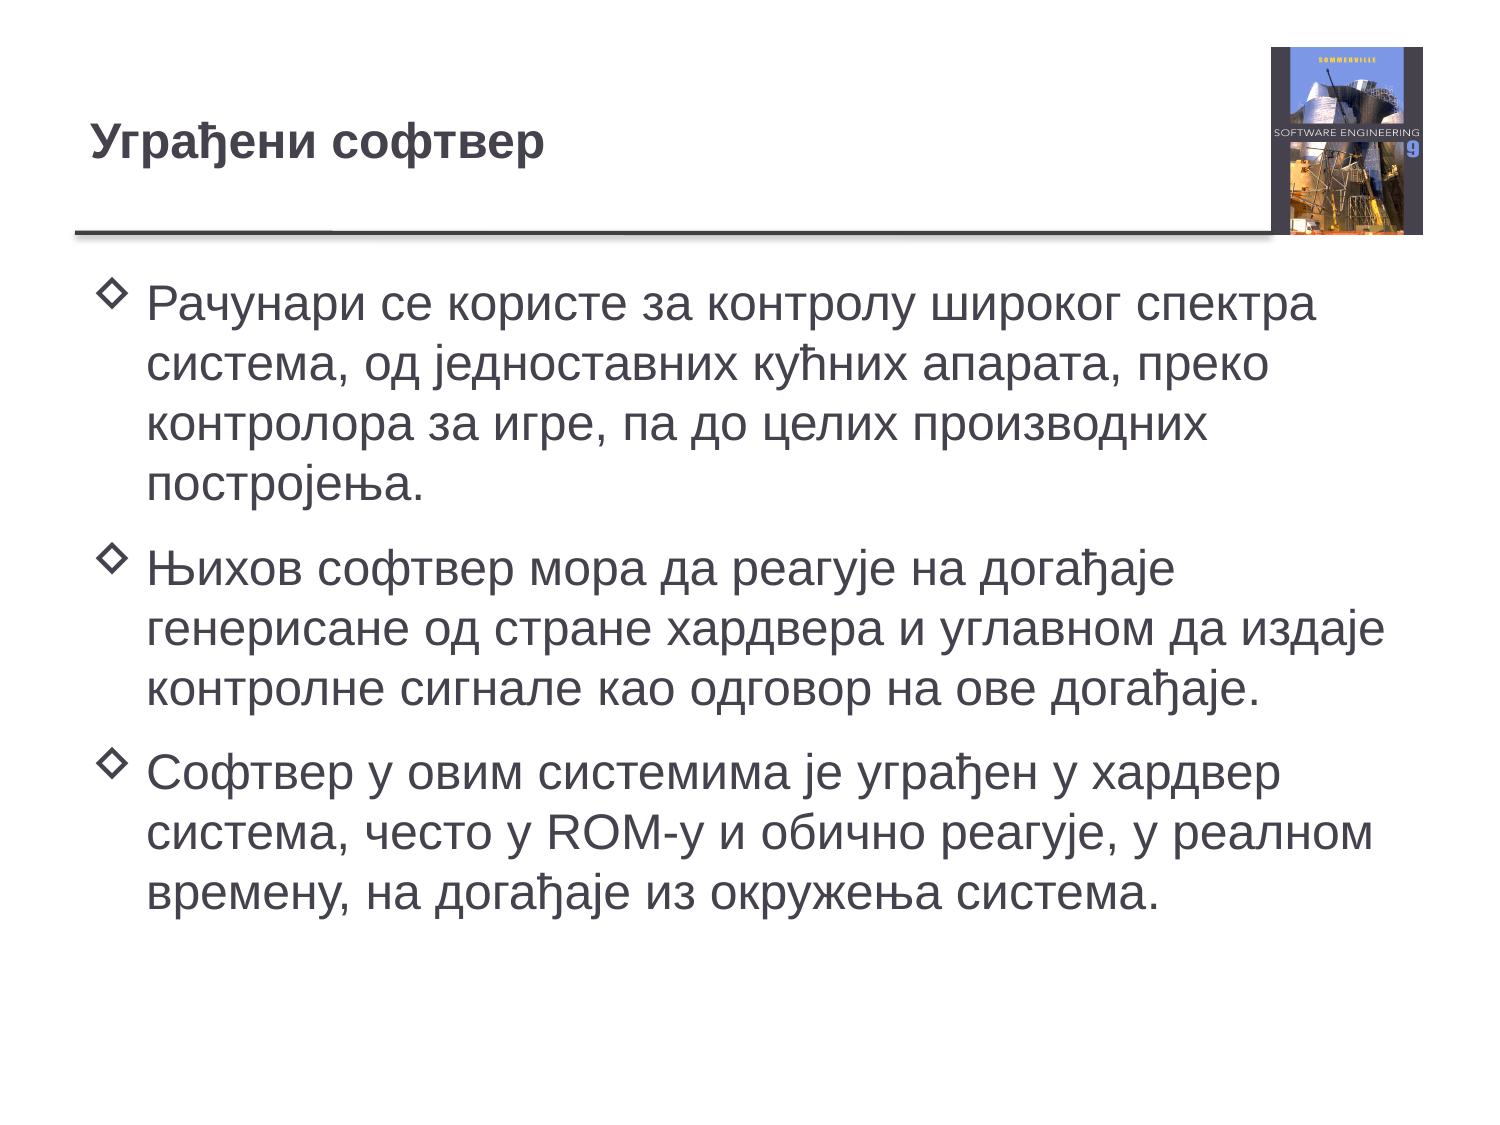

# Уграђени софтвер
Рачунари се користе за контролу широког спектра система, од једноставних кућних апарата, преко контролора за игре, па до целих производних постројења.
Њихов софтвер мора да реагује на догађаје генерисане од стране хардвера и углавном да издаје контролне сигнале као одговор на ове догађаје.
Софтвер у овим системима је уграђен у хардвер система, често у ROM-у и обично реагује, у реалном времену, на догађаје из окружења система.